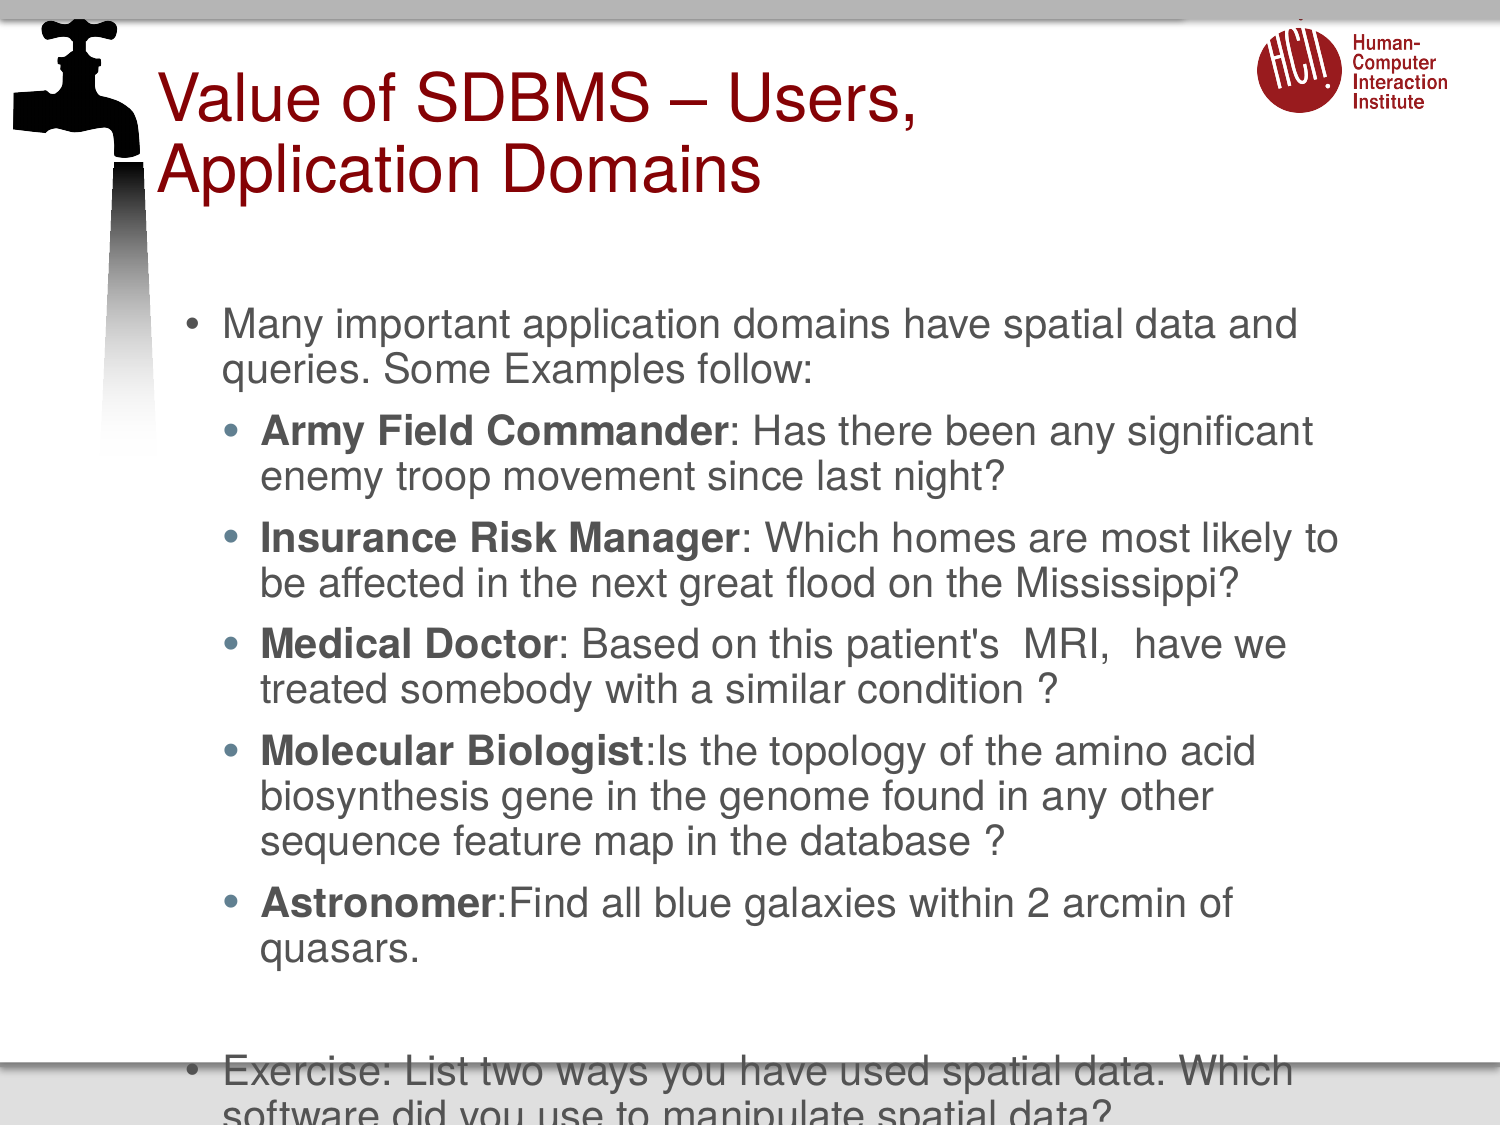

# Value of SDBMS – Users, Application Domains
Many important application domains have spatial data and queries. Some Examples follow:
Army Field Commander: Has there been any significant enemy troop movement since last night?
Insurance Risk Manager: Which homes are most likely to be affected in the next great flood on the Mississippi?
Medical Doctor: Based on this patient's  MRI,  have we treated somebody with a similar condition ?
Molecular Biologist:Is the topology of the amino acid biosynthesis gene in the genome found in any other sequence feature map in the database ?
Astronomer:Find all blue galaxies within 2 arcmin of quasars.

Exercise: List two ways you have used spatial data. Which software did you use to manipulate spatial data?